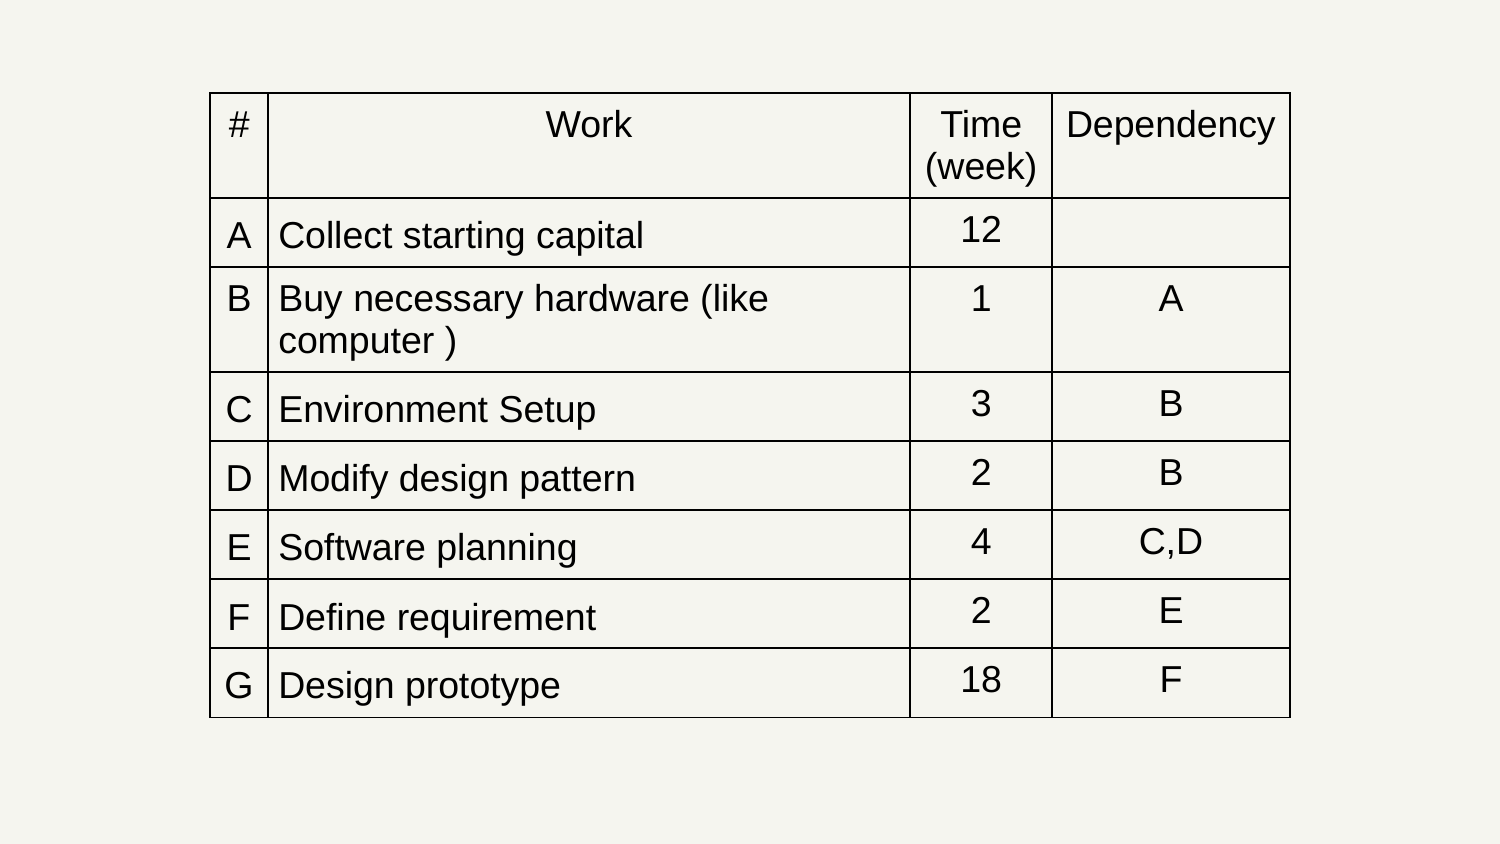

| # | Work | Time (week) | Dependency |
| --- | --- | --- | --- |
| A | Collect starting capital | 12 |  |
| B | Buy necessary hardware (like computer ) | 1 | A |
| C | Environment Setup | 3 | B |
| D | Modify design pattern | 2 | B |
| E | Software planning | 4 | C,D |
| F | Define requirement | 2 | E |
| G | Design prototype | 18 | F |